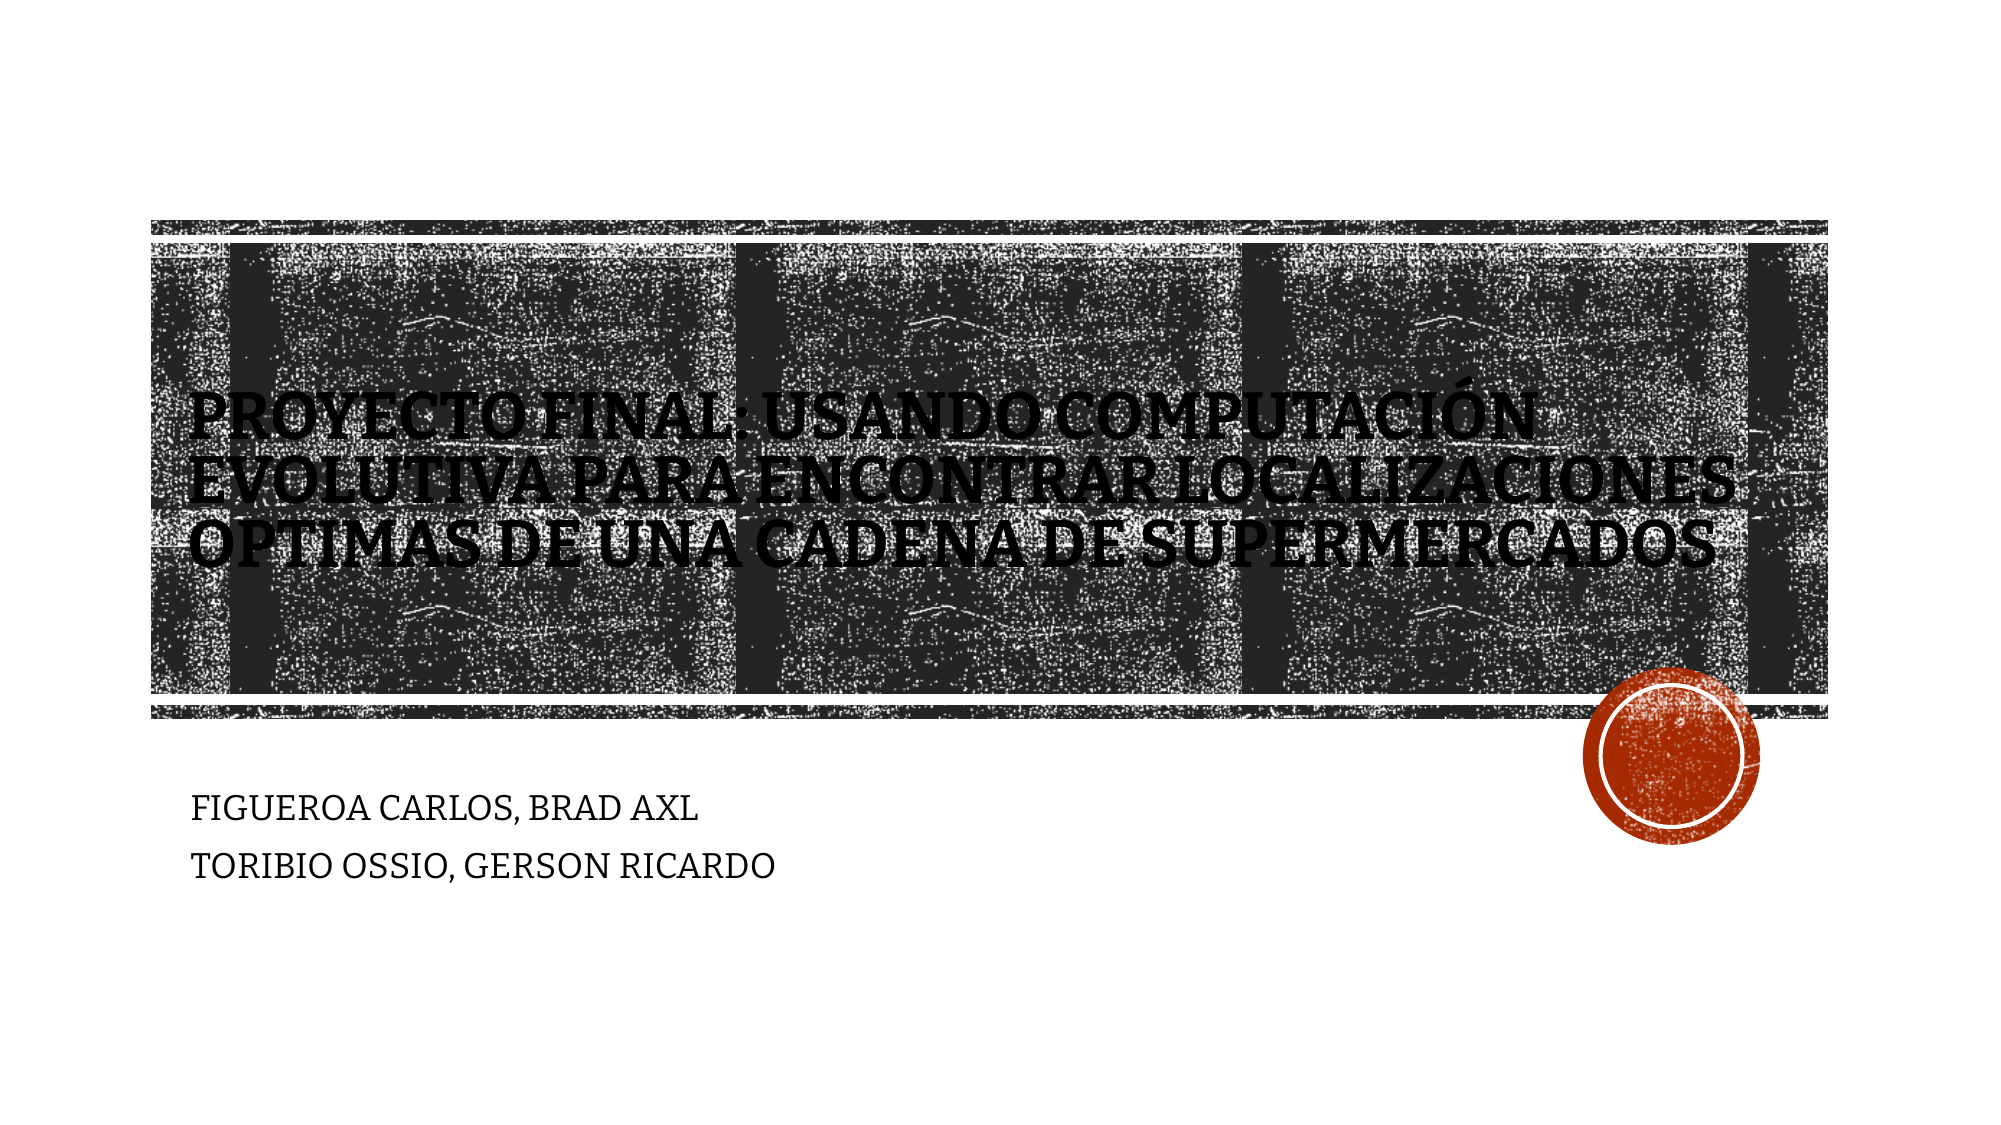

# Proyecto Final: Usando computación evolutiva para encontrar localizaciones optimas de una cadena de supermercados

FIGUEROA CARLOS, BRAD AXL
TORIBIO OSSIO, GERSON RICARDO